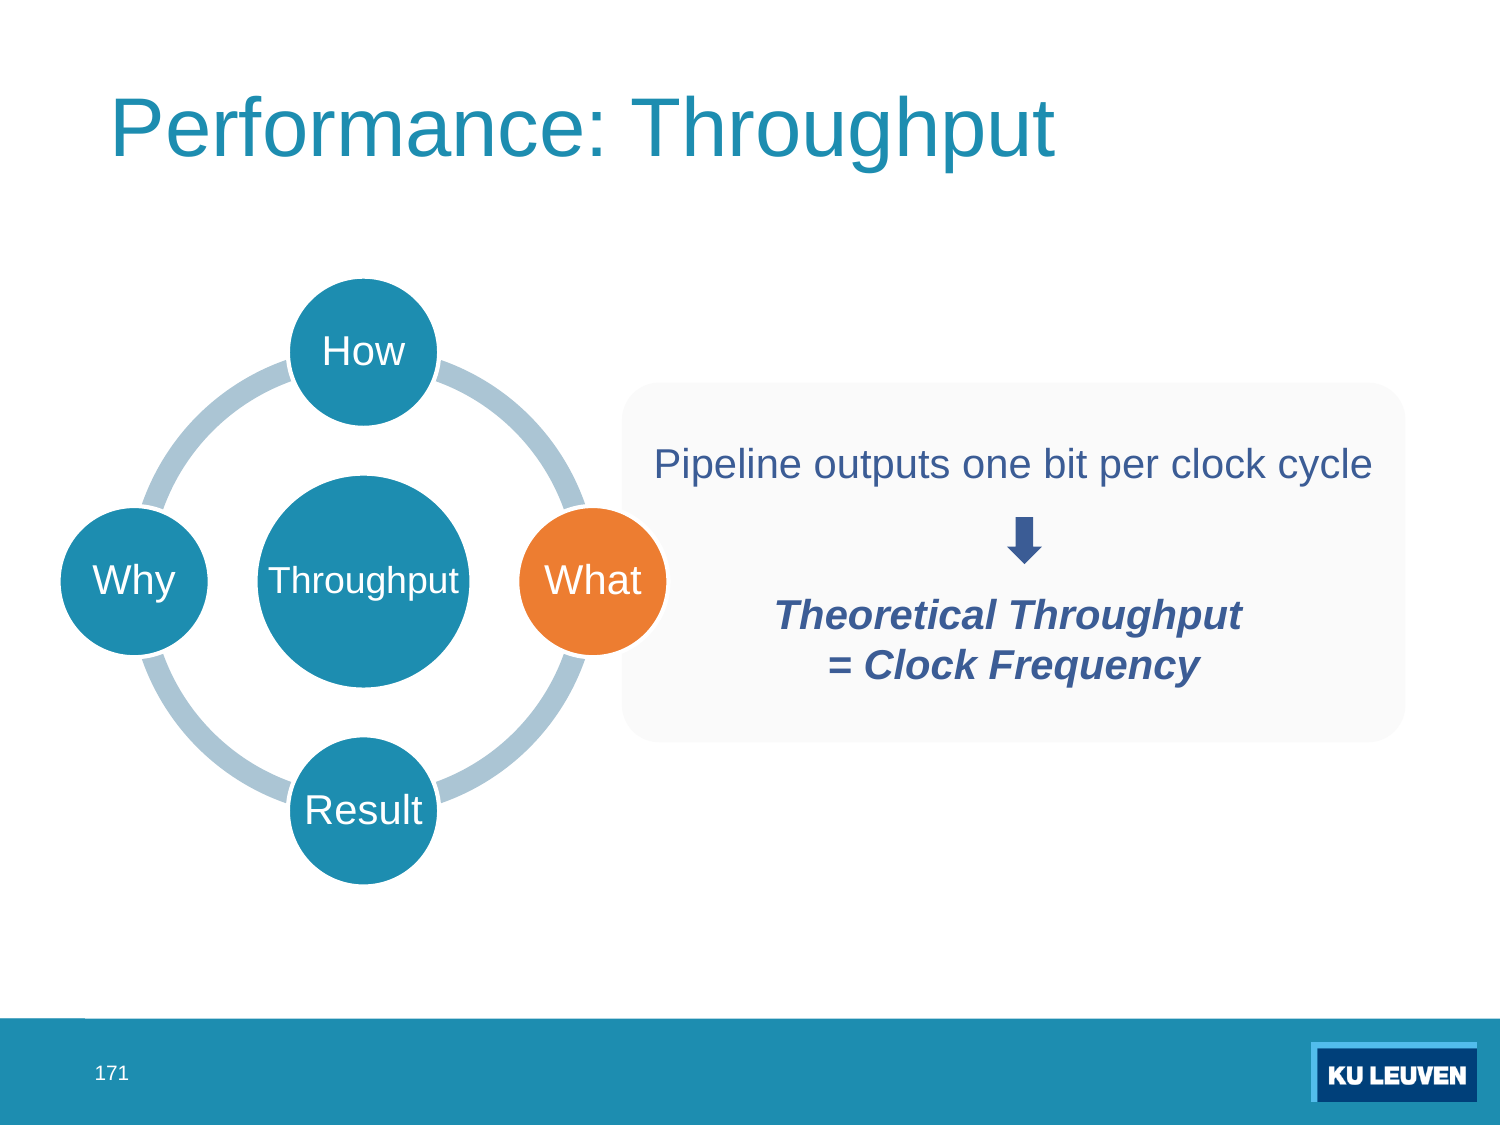

# Performance: Throughput
How

Pipeline outputs one bit per clock cycle

Theoretical Throughput
= Clock Frequency

Throughput
Why
What
Result

171